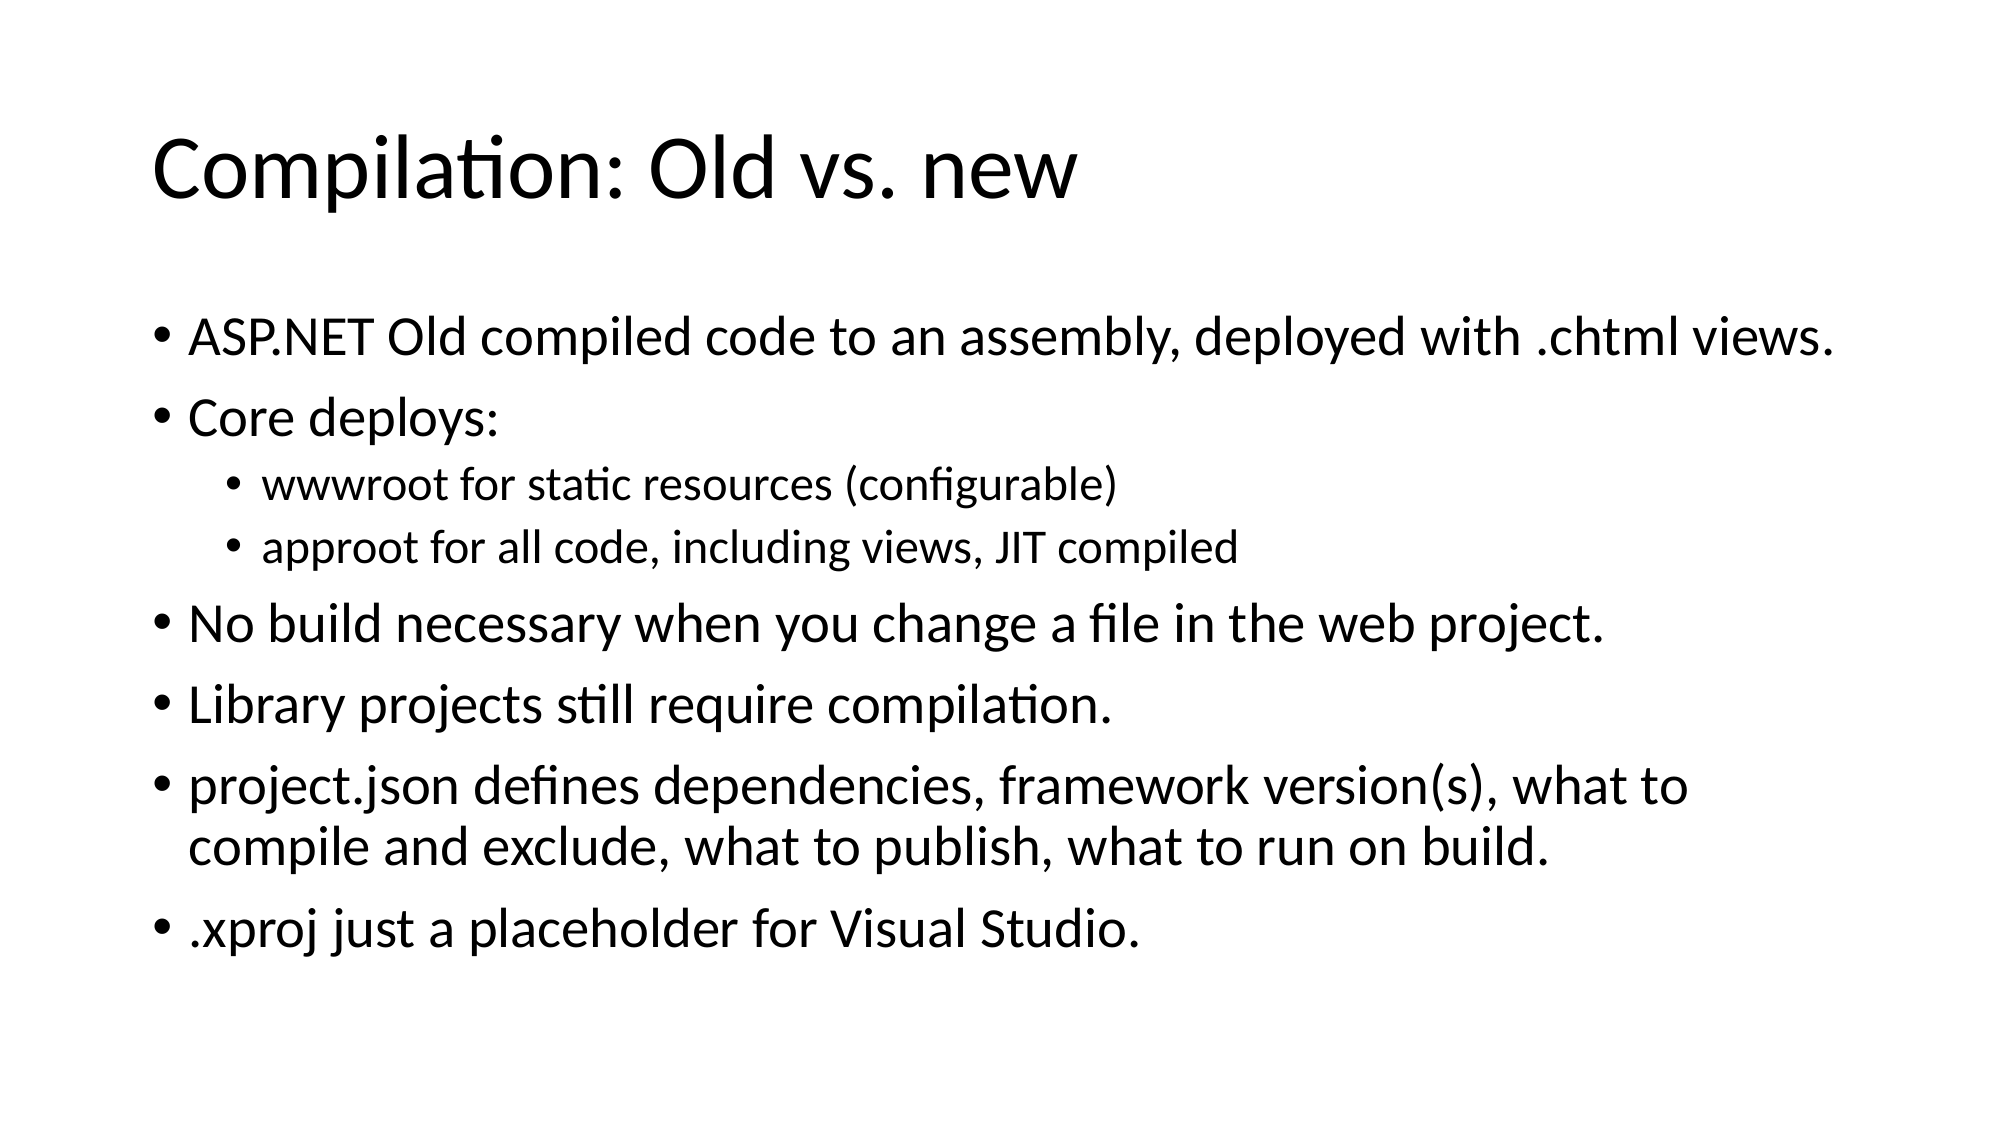

# Compilation: Old vs. new
ASP.NET Old compiled code to an assembly, deployed with .chtml views.
Core deploys:
wwwroot for static resources (configurable)
approot for all code, including views, JIT compiled
No build necessary when you change a file in the web project.
Library projects still require compilation.
project.json defines dependencies, framework version(s), what to compile and exclude, what to publish, what to run on build.
.xproj just a placeholder for Visual Studio.